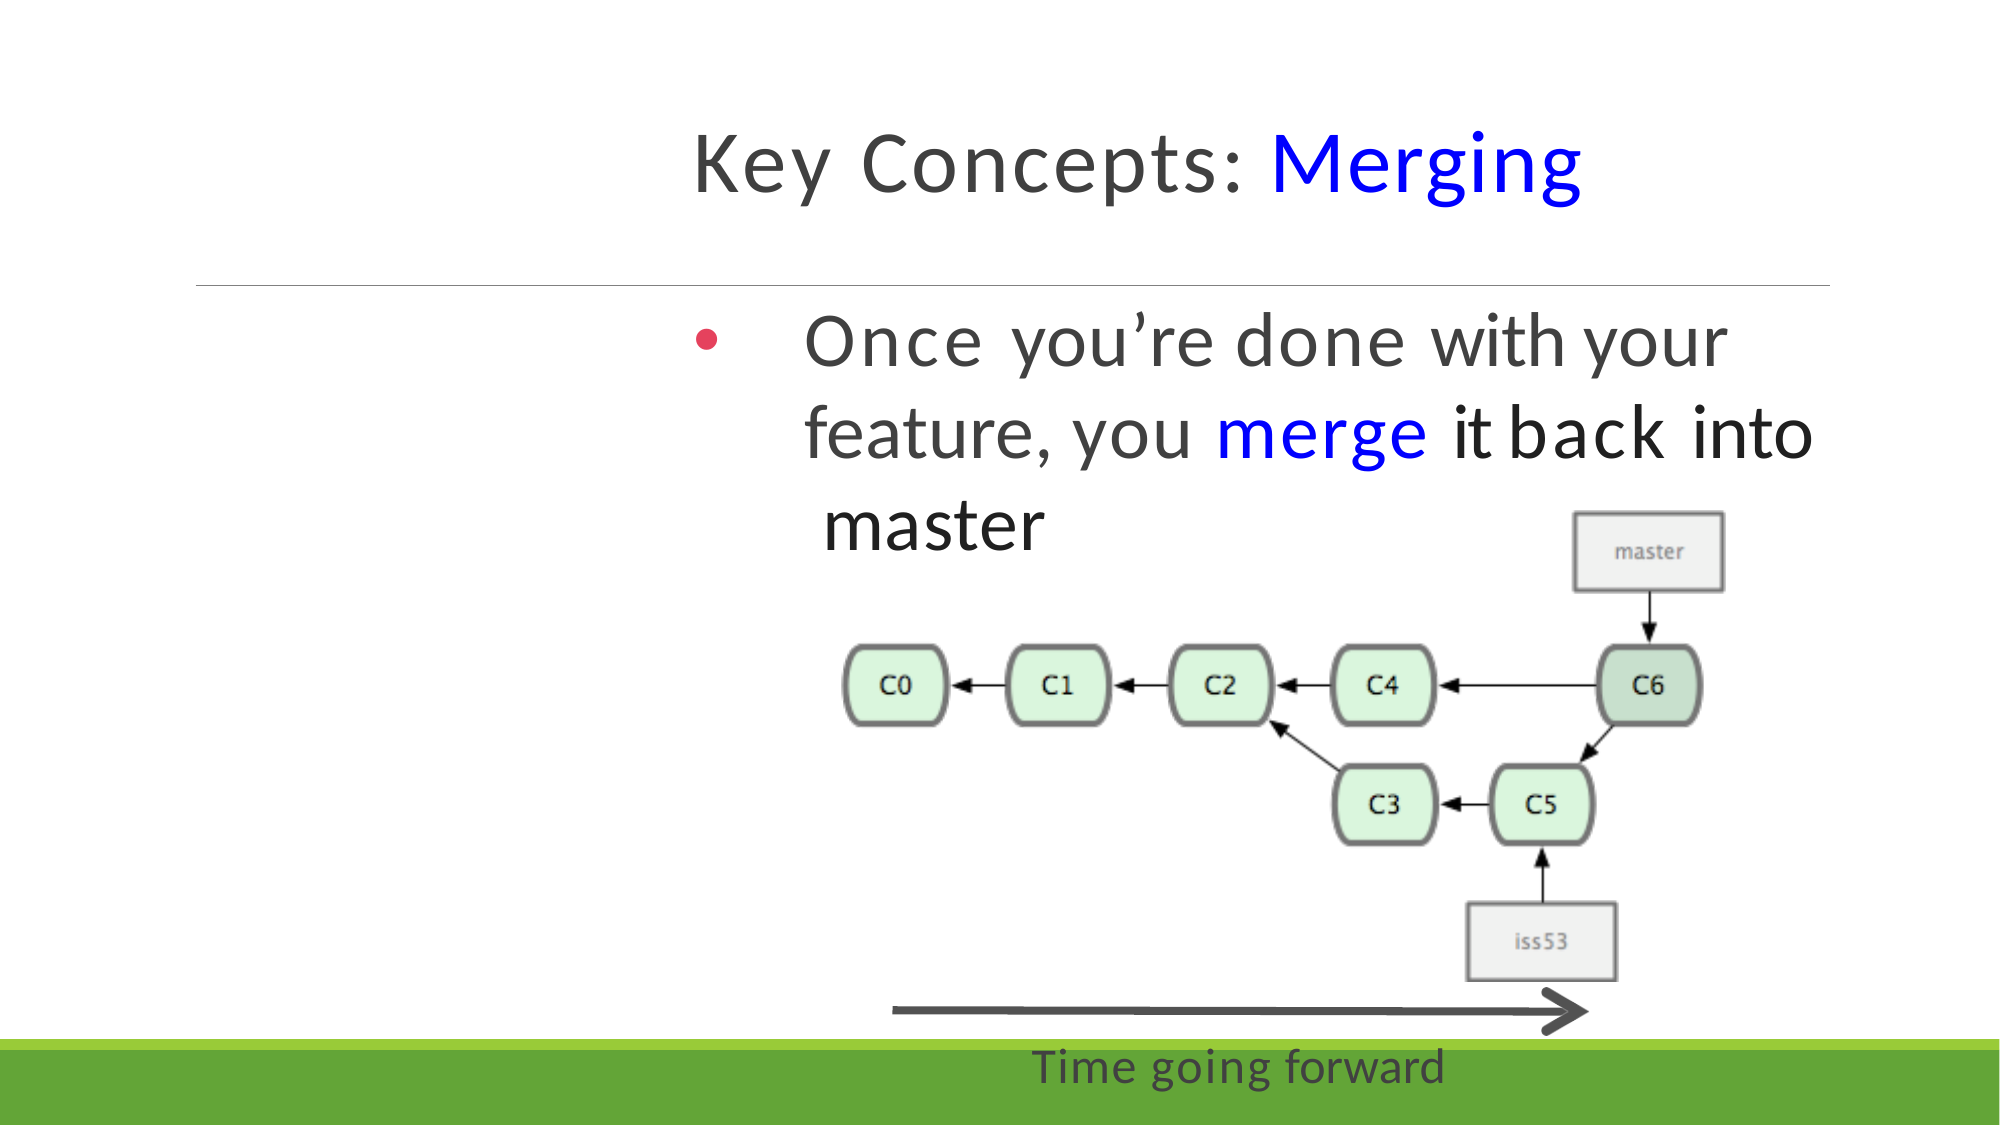

# Key Concepts: Merging
Once you’re done with your  feature, you merge it back into  master

Time going forward